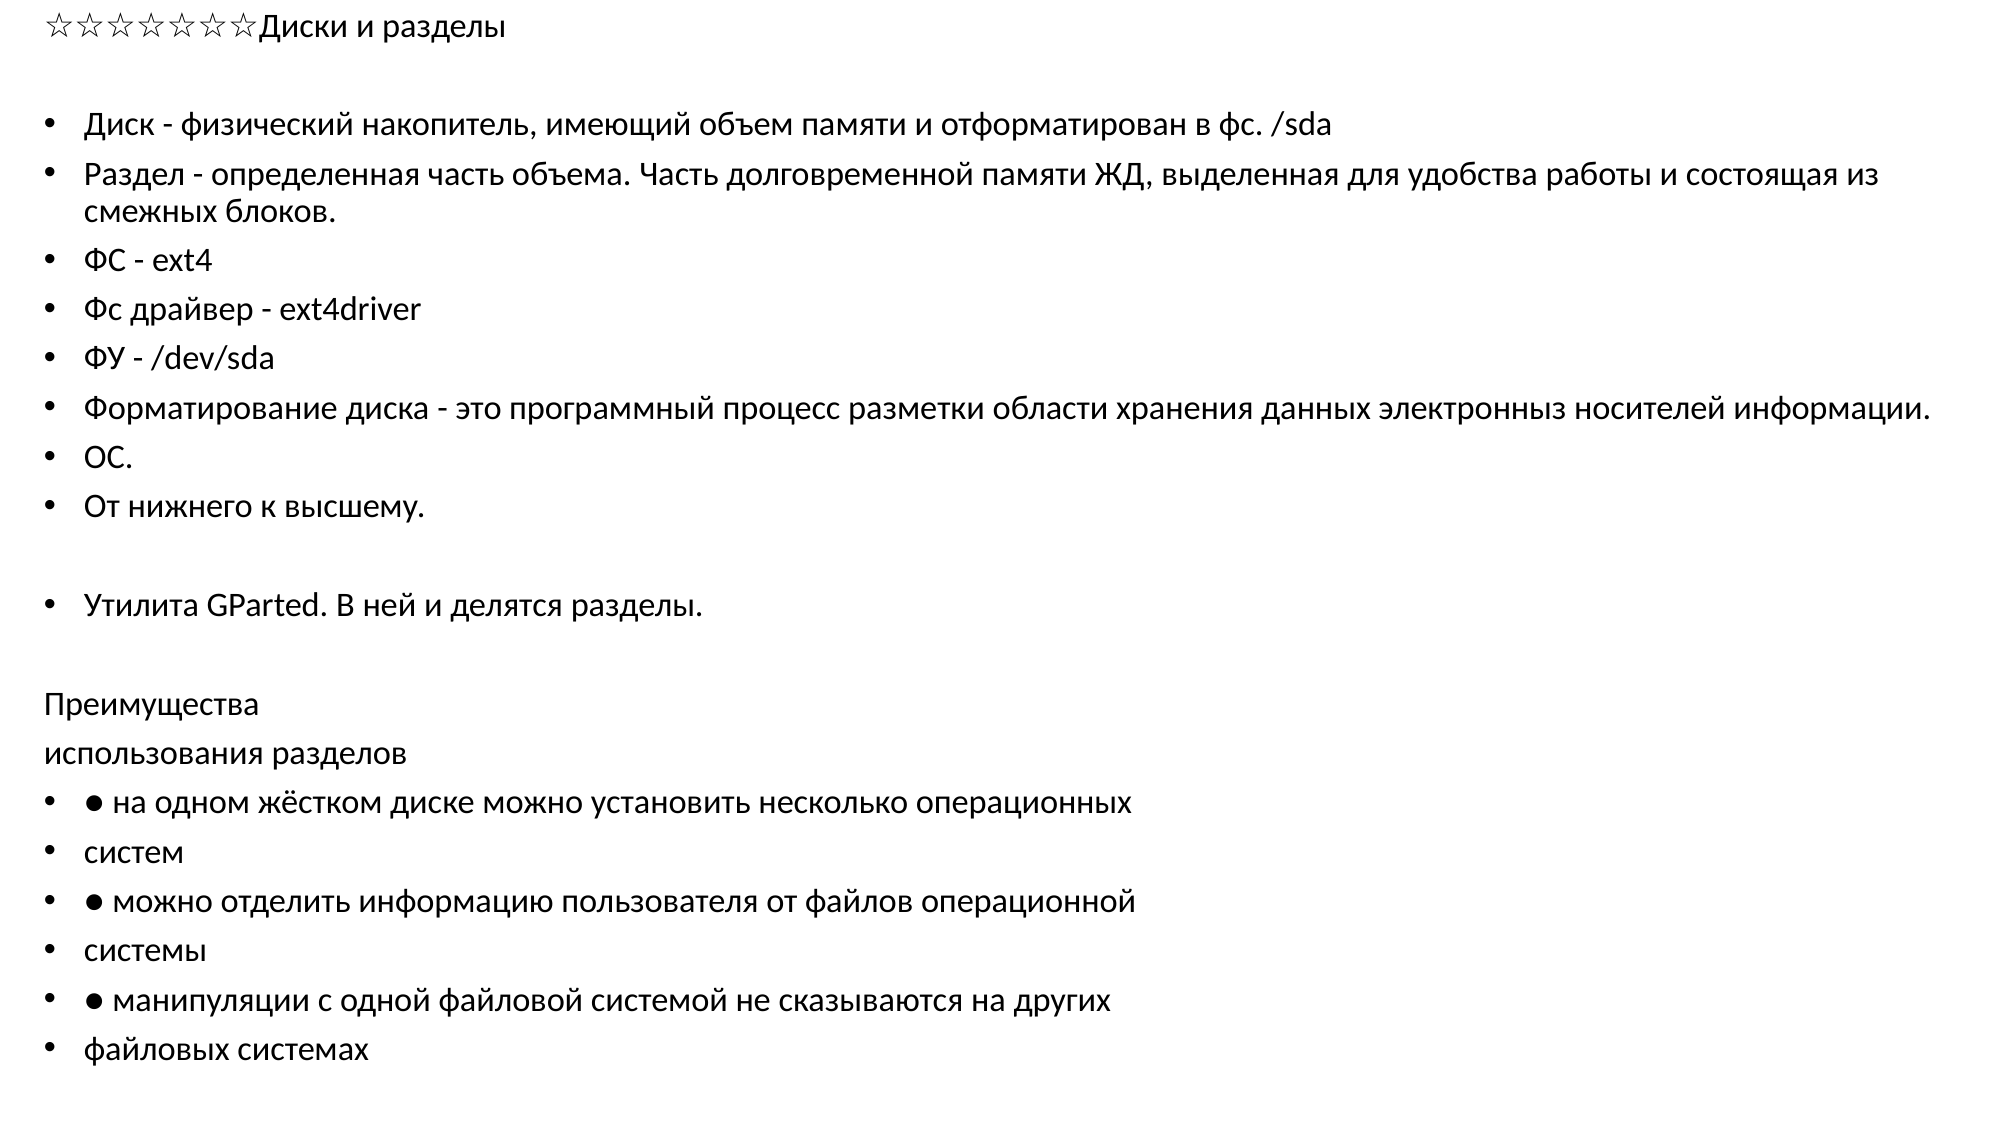

☆☆☆☆☆☆☆Диски и разделы

Диск - физический накопитель, имеющий объем памяти и отформатирован в фс. /sda
Раздел - определенная часть объема. Часть долговременной памяти ЖД, выделенная для удобства работы и состоящая из смежных блоков.
ФС - ext4
Фс драйвер - ext4driver
ФУ - /dev/sda
Форматирование диска - это программный процесс разметки области хранения данных электронныз носителей информации.
ОС.
От нижнего к высшему.

Утилита GParted. В ней и делятся разделы.

Преимущества
использования разделов
● на одном жёстком диске можно установить несколько операционных
систем
● можно отделить информацию пользователя от файлов операционной
системы
● манипуляции с одной файловой системой не сказываются на других
файловых системах